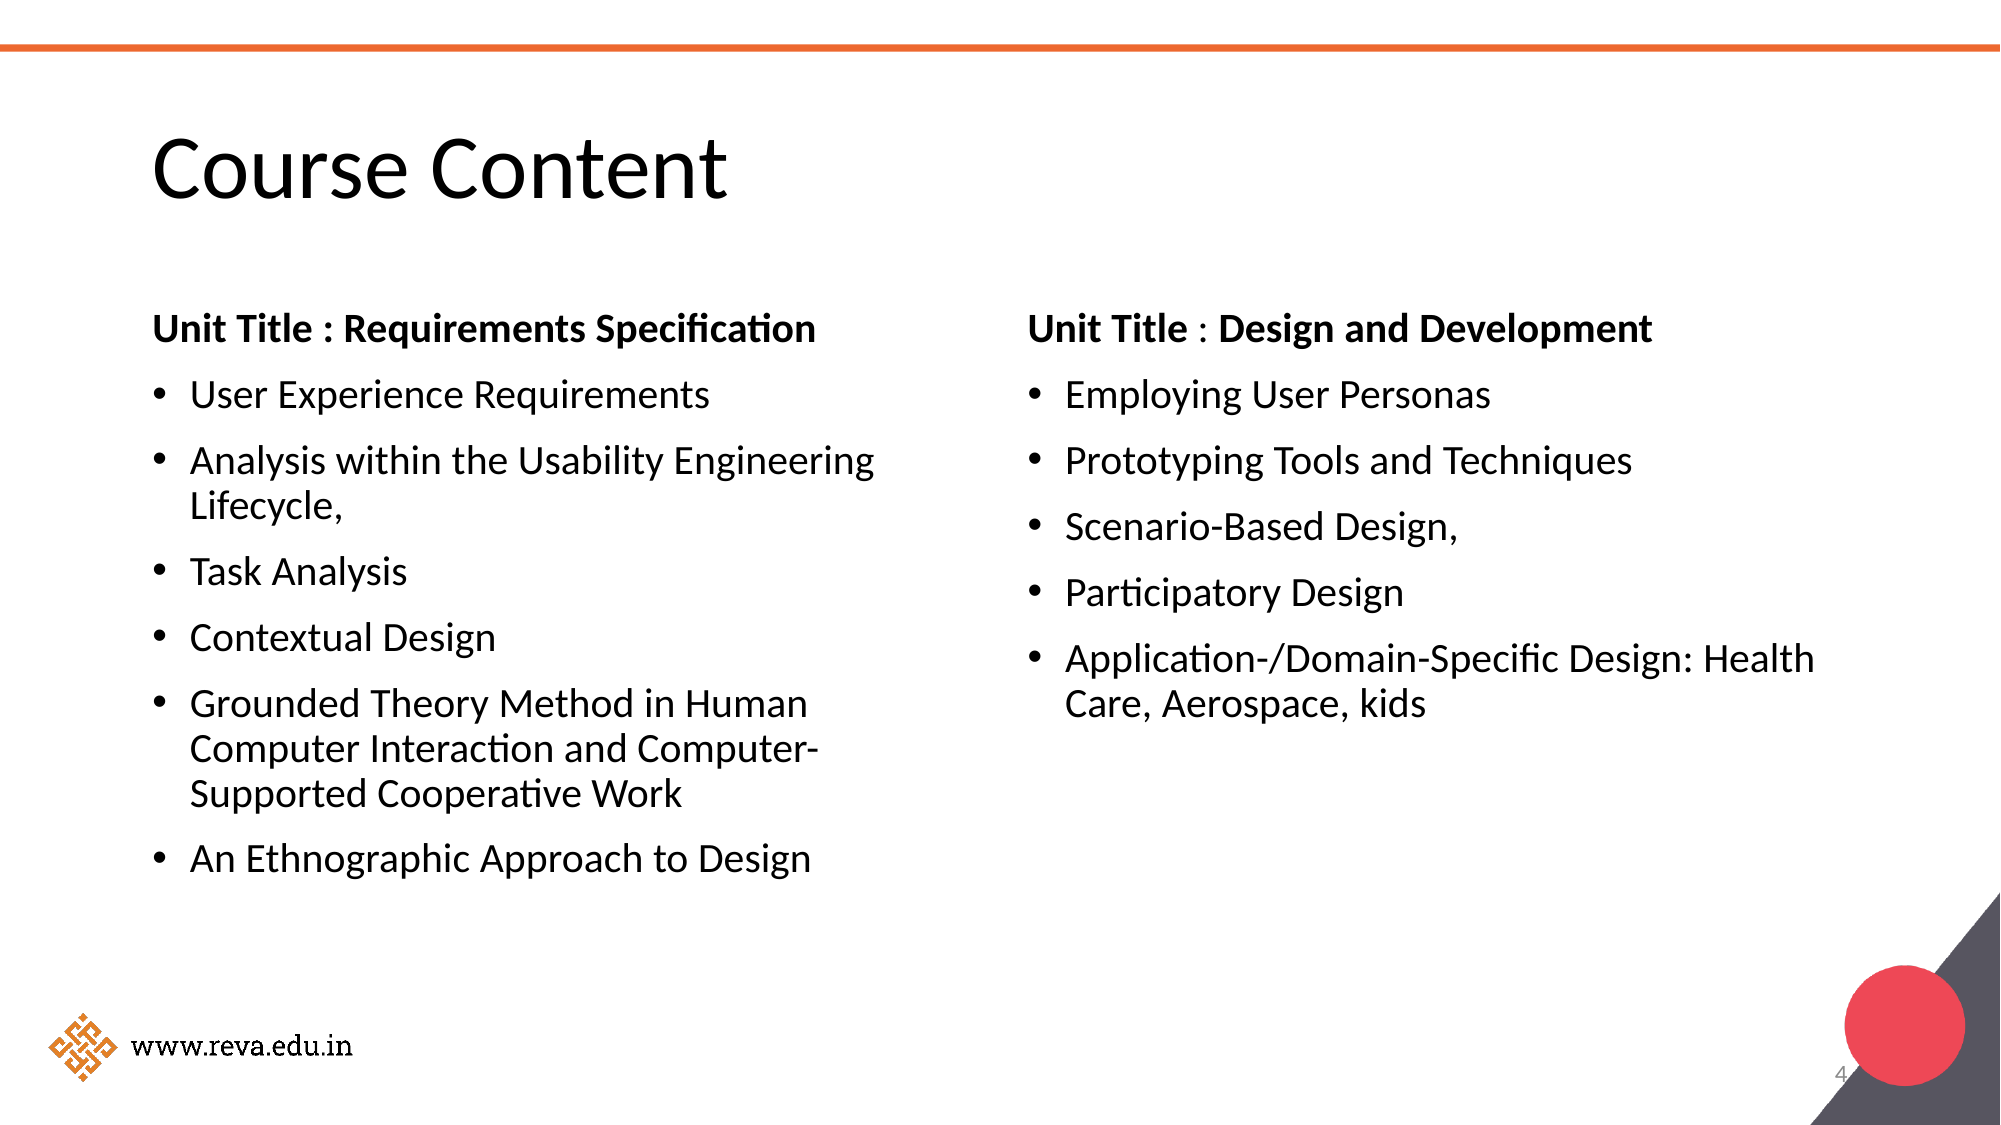

# Course Content
Unit Title : Requirements Specification
User Experience Requirements
Analysis within the Usability Engineering Lifecycle,
Task Analysis
Contextual Design
Grounded Theory Method in Human Computer Interaction and Computer-Supported Cooperative Work
An Ethnographic Approach to Design

Unit Title : Design and Development
Employing User Personas
Prototyping Tools and Techniques
Scenario-Based Design,
Participatory Design
Application-/Domain-Specific Design: Health Care, Aerospace, kids

4